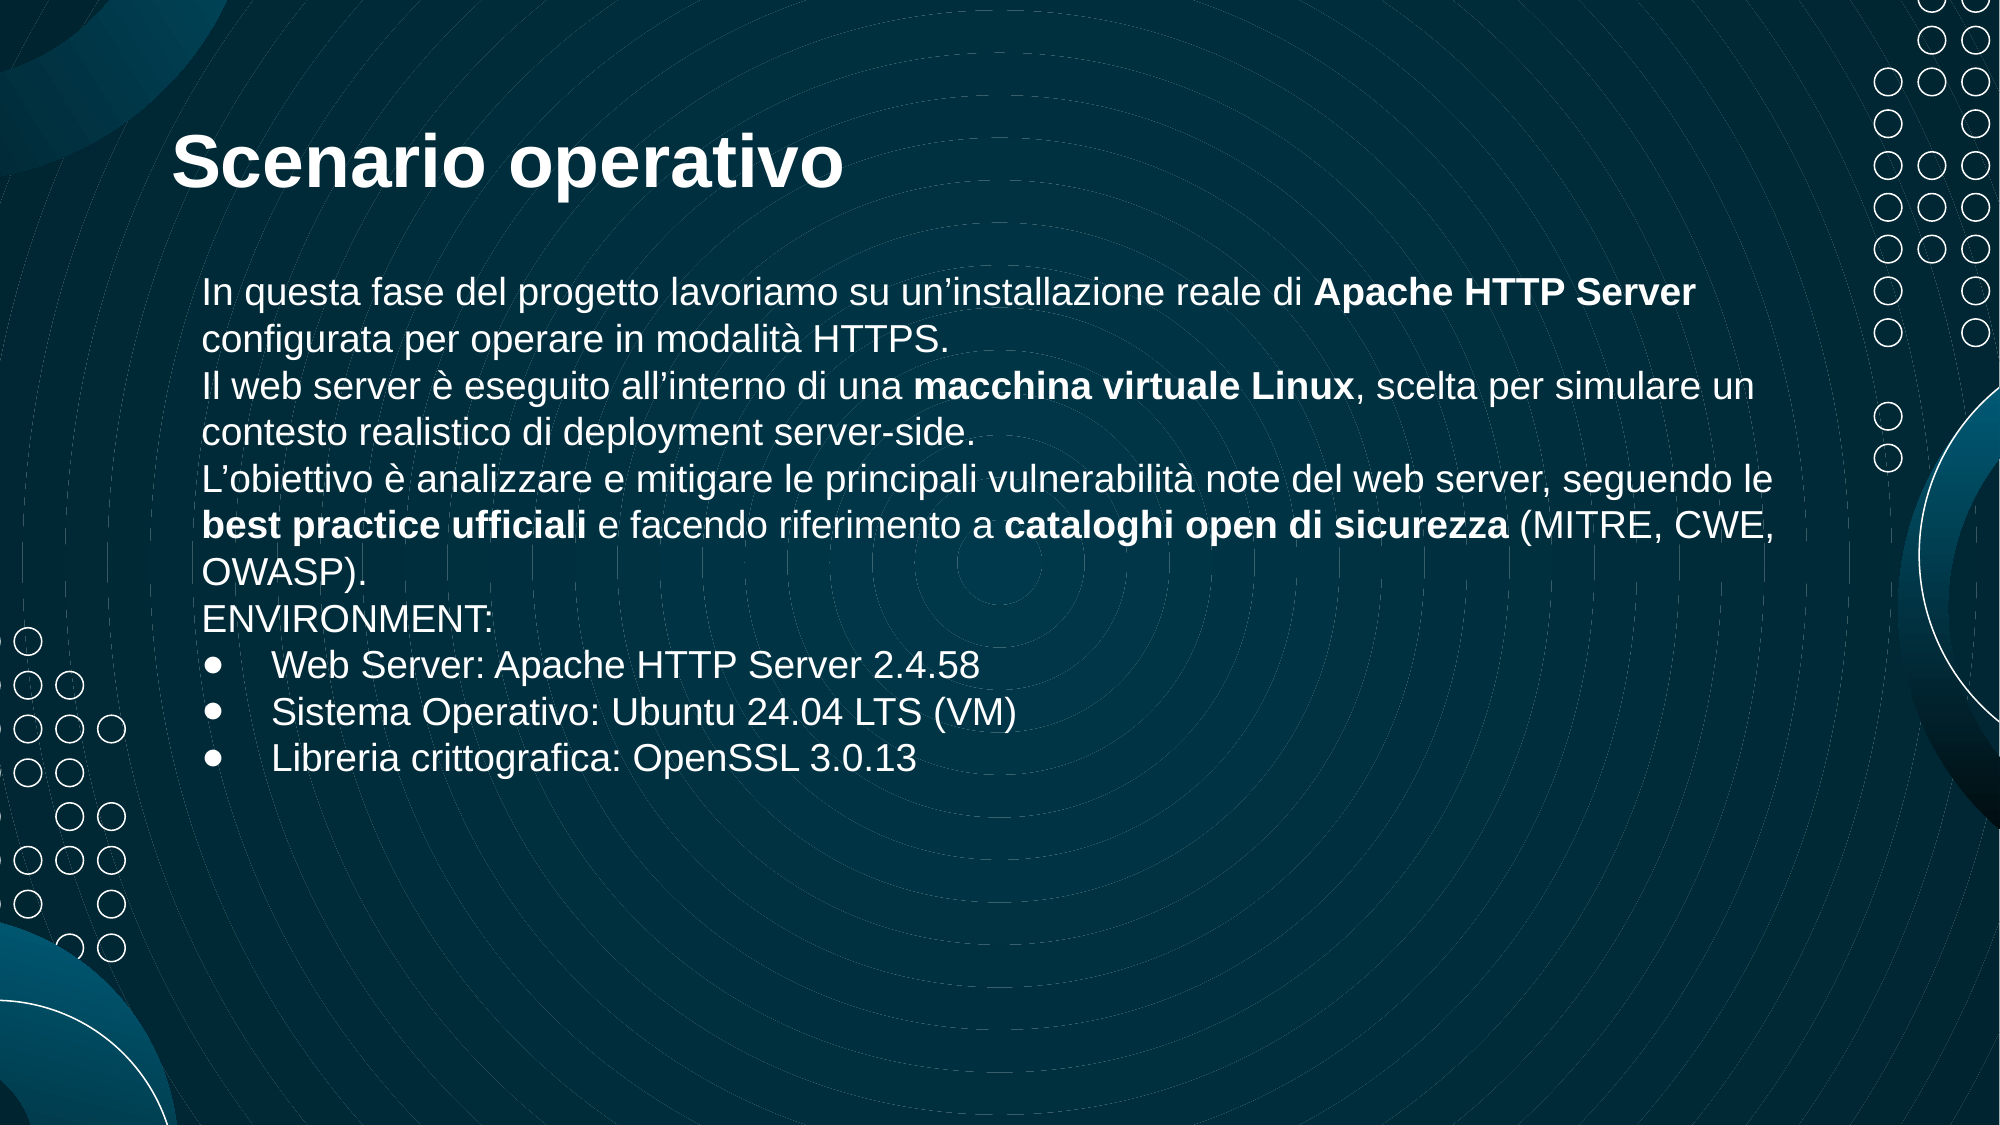

# Scenario operativo
In questa fase del progetto lavoriamo su un’installazione reale di Apache HTTP Server configurata per operare in modalità HTTPS.
Il web server è eseguito all’interno di una macchina virtuale Linux, scelta per simulare un contesto realistico di deployment server-side.
L’obiettivo è analizzare e mitigare le principali vulnerabilità note del web server, seguendo le best practice ufficiali e facendo riferimento a cataloghi open di sicurezza (MITRE, CWE, OWASP).
ENVIRONMENT:
Web Server: Apache HTTP Server 2.4.58
Sistema Operativo: Ubuntu 24.04 LTS (VM)
Libreria crittografica: OpenSSL 3.0.13